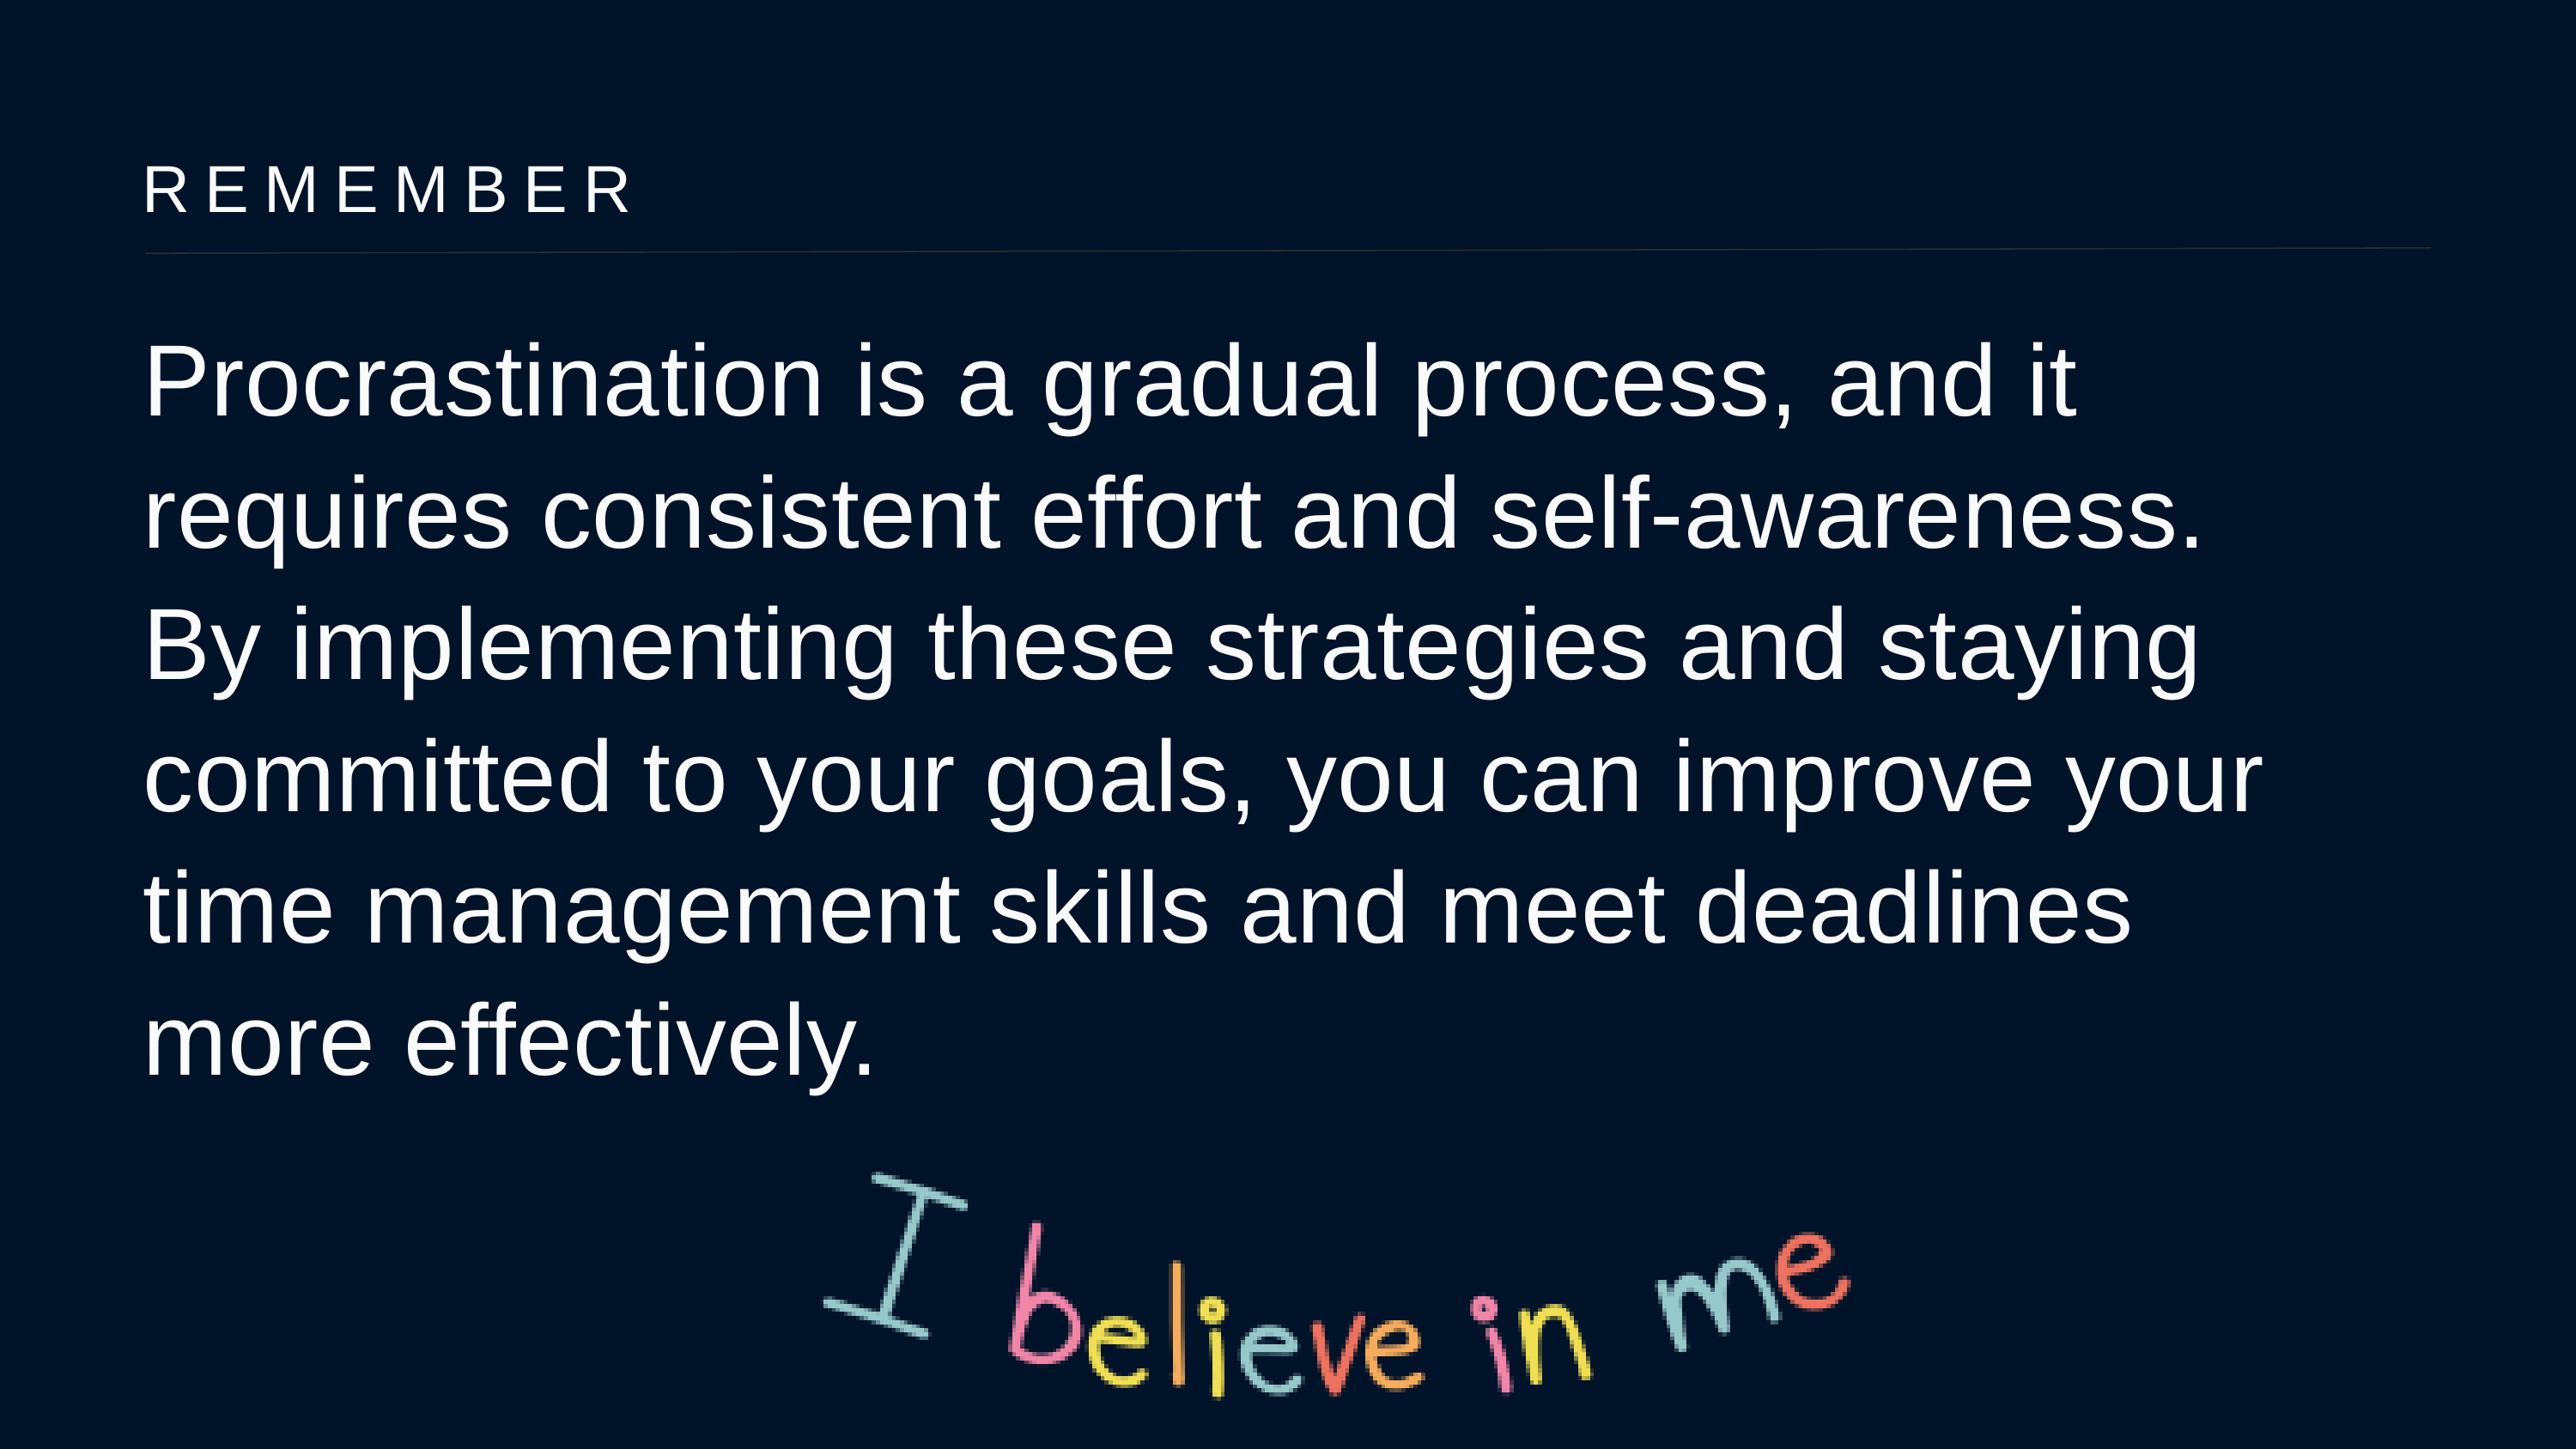

REMEMBER

Procrastination is a gradual process, and it requires consistent effort and self-awareness. By implementing these strategies and staying committed to your goals, you can improve your time management skills and meet deadlines more effectively.